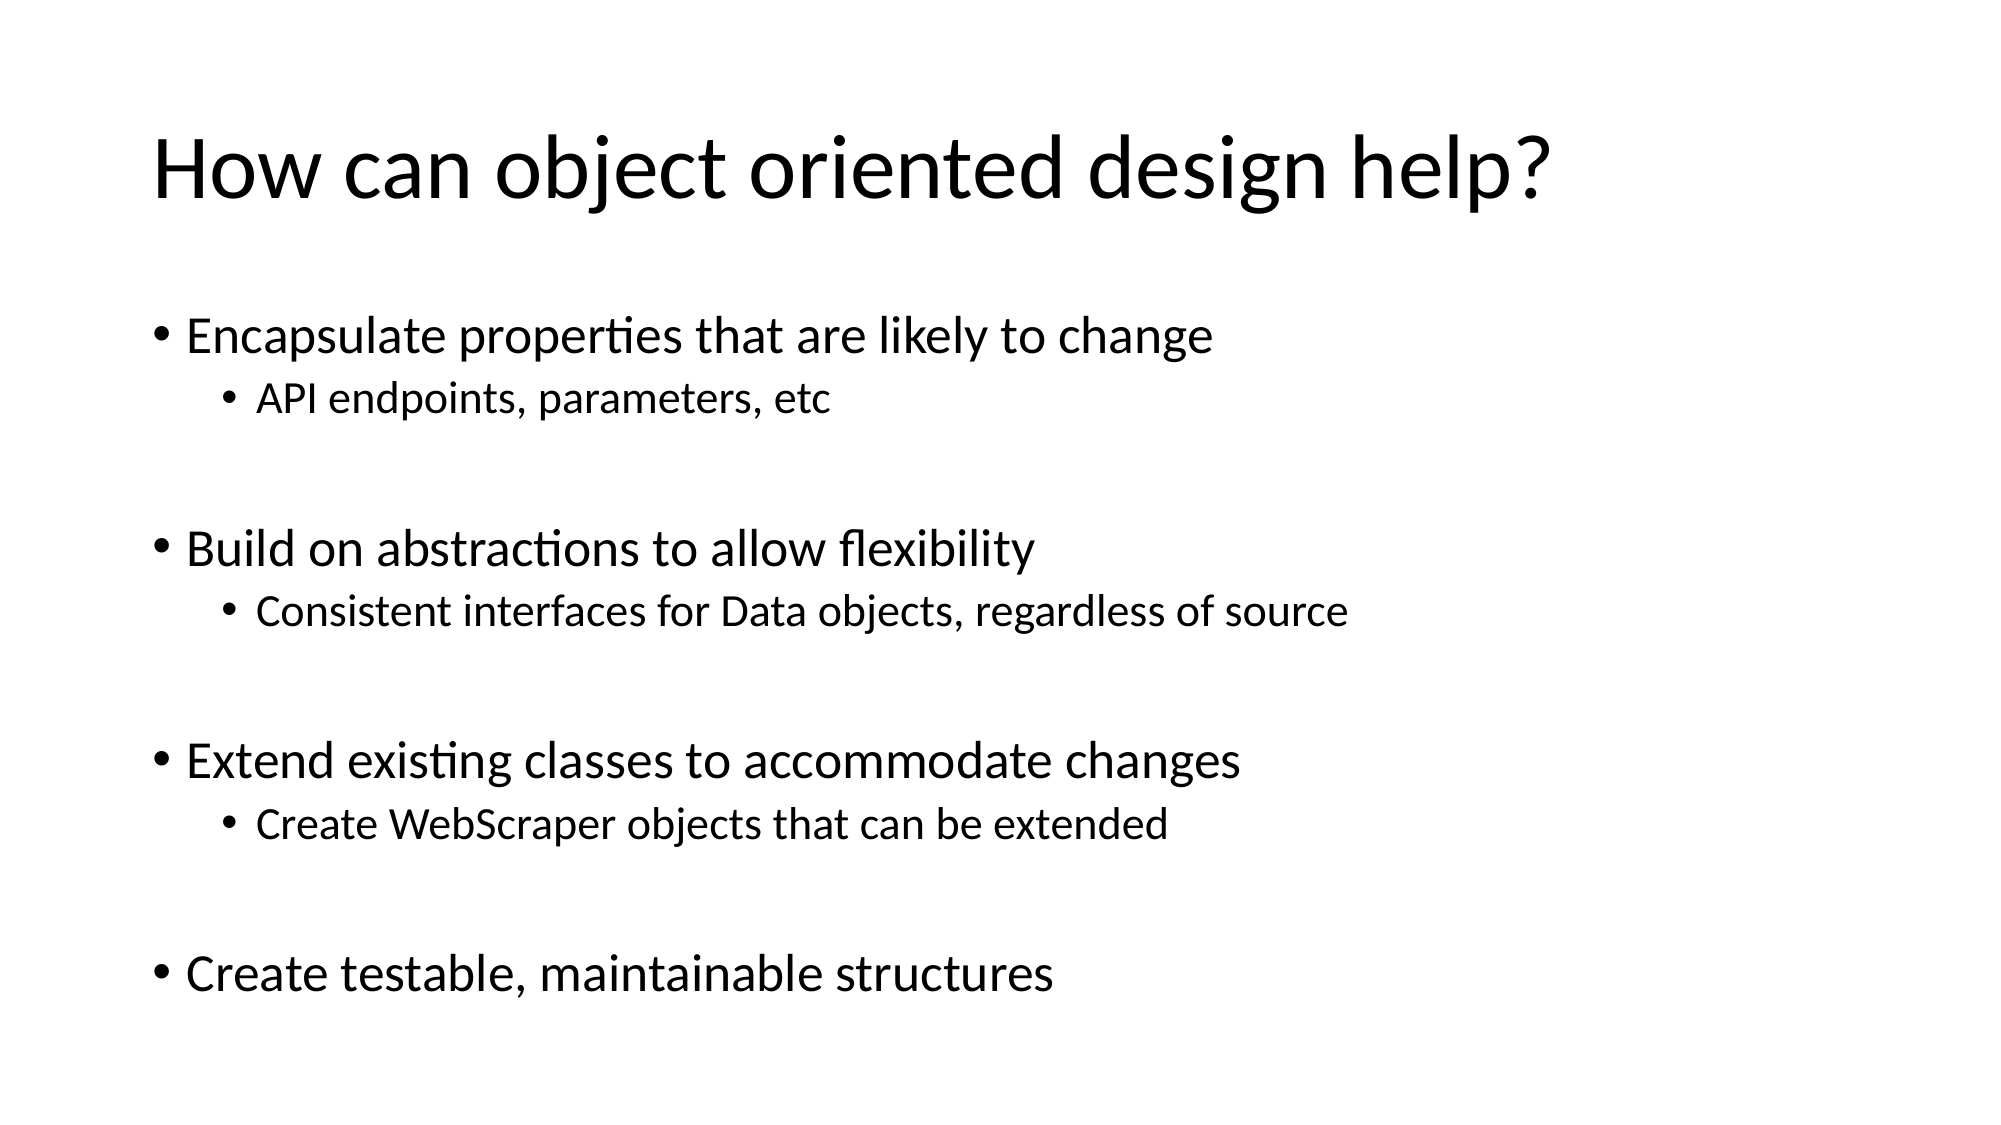

# How can object oriented design help?
Encapsulate properties that are likely to change
API endpoints, parameters, etc

Build on abstractions to allow flexibility
Consistent interfaces for Data objects, regardless of source

Extend existing classes to accommodate changes
Create WebScraper objects that can be extended

Create testable, maintainable structures